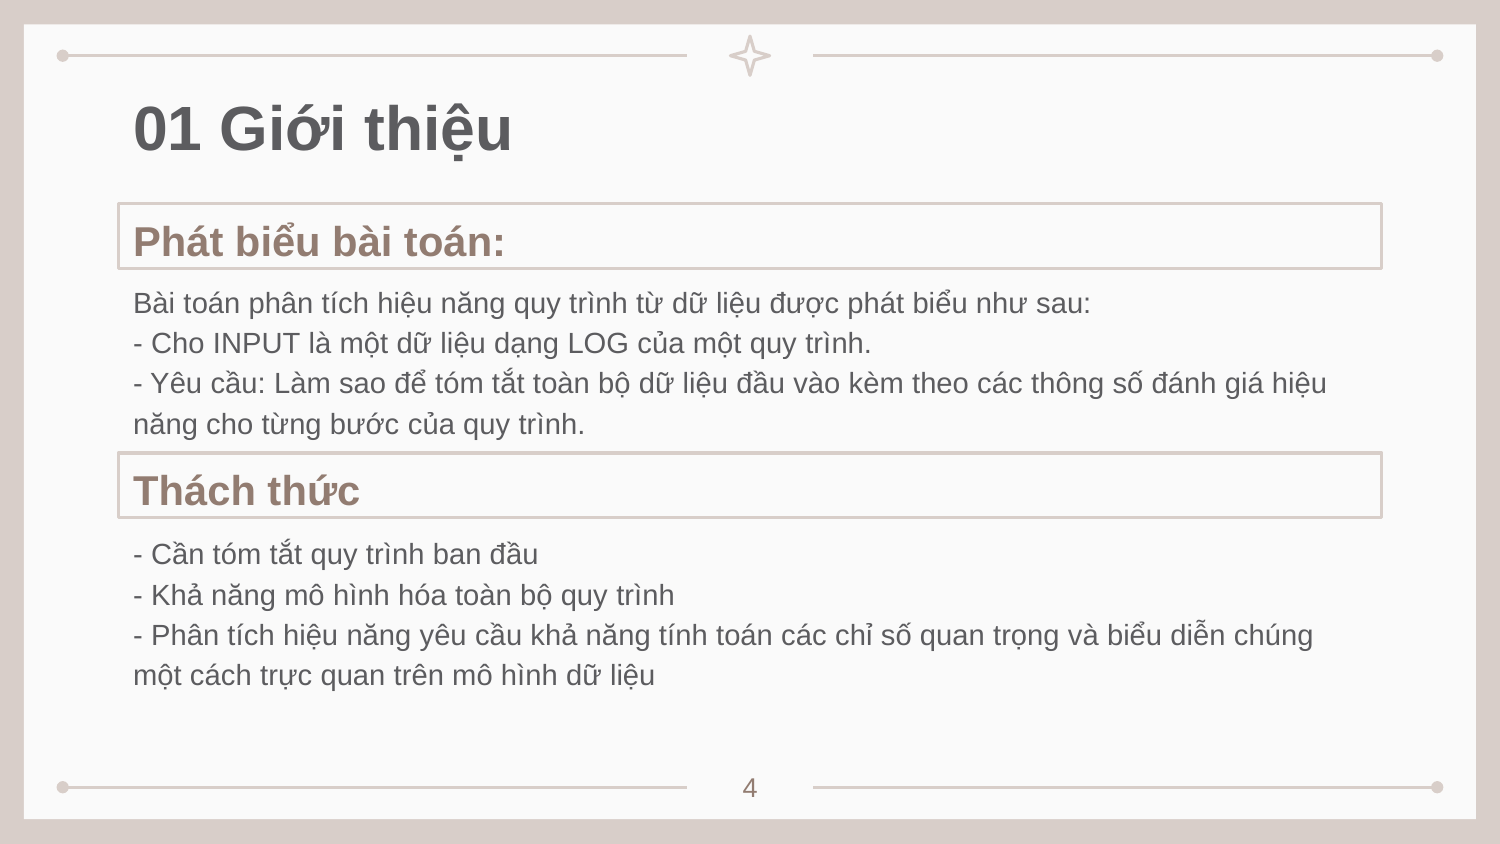

# 01 Giới thiệu
Phát biểu bài toán:
Bài toán phân tích hiệu năng quy trình từ dữ liệu được phát biểu như sau:
- Cho INPUT là một dữ liệu dạng LOG của một quy trình.
- Yêu cầu: Làm sao để tóm tắt toàn bộ dữ liệu đầu vào kèm theo các thông số đánh giá hiệu năng cho từng bước của quy trình.

Thách thức
- Cần tóm tắt quy trình ban đầu
- Khả năng mô hình hóa toàn bộ quy trình
- Phân tích hiệu năng yêu cầu khả năng tính toán các chỉ số quan trọng và biểu diễn chúng một cách trực quan trên mô hình dữ liệu
4